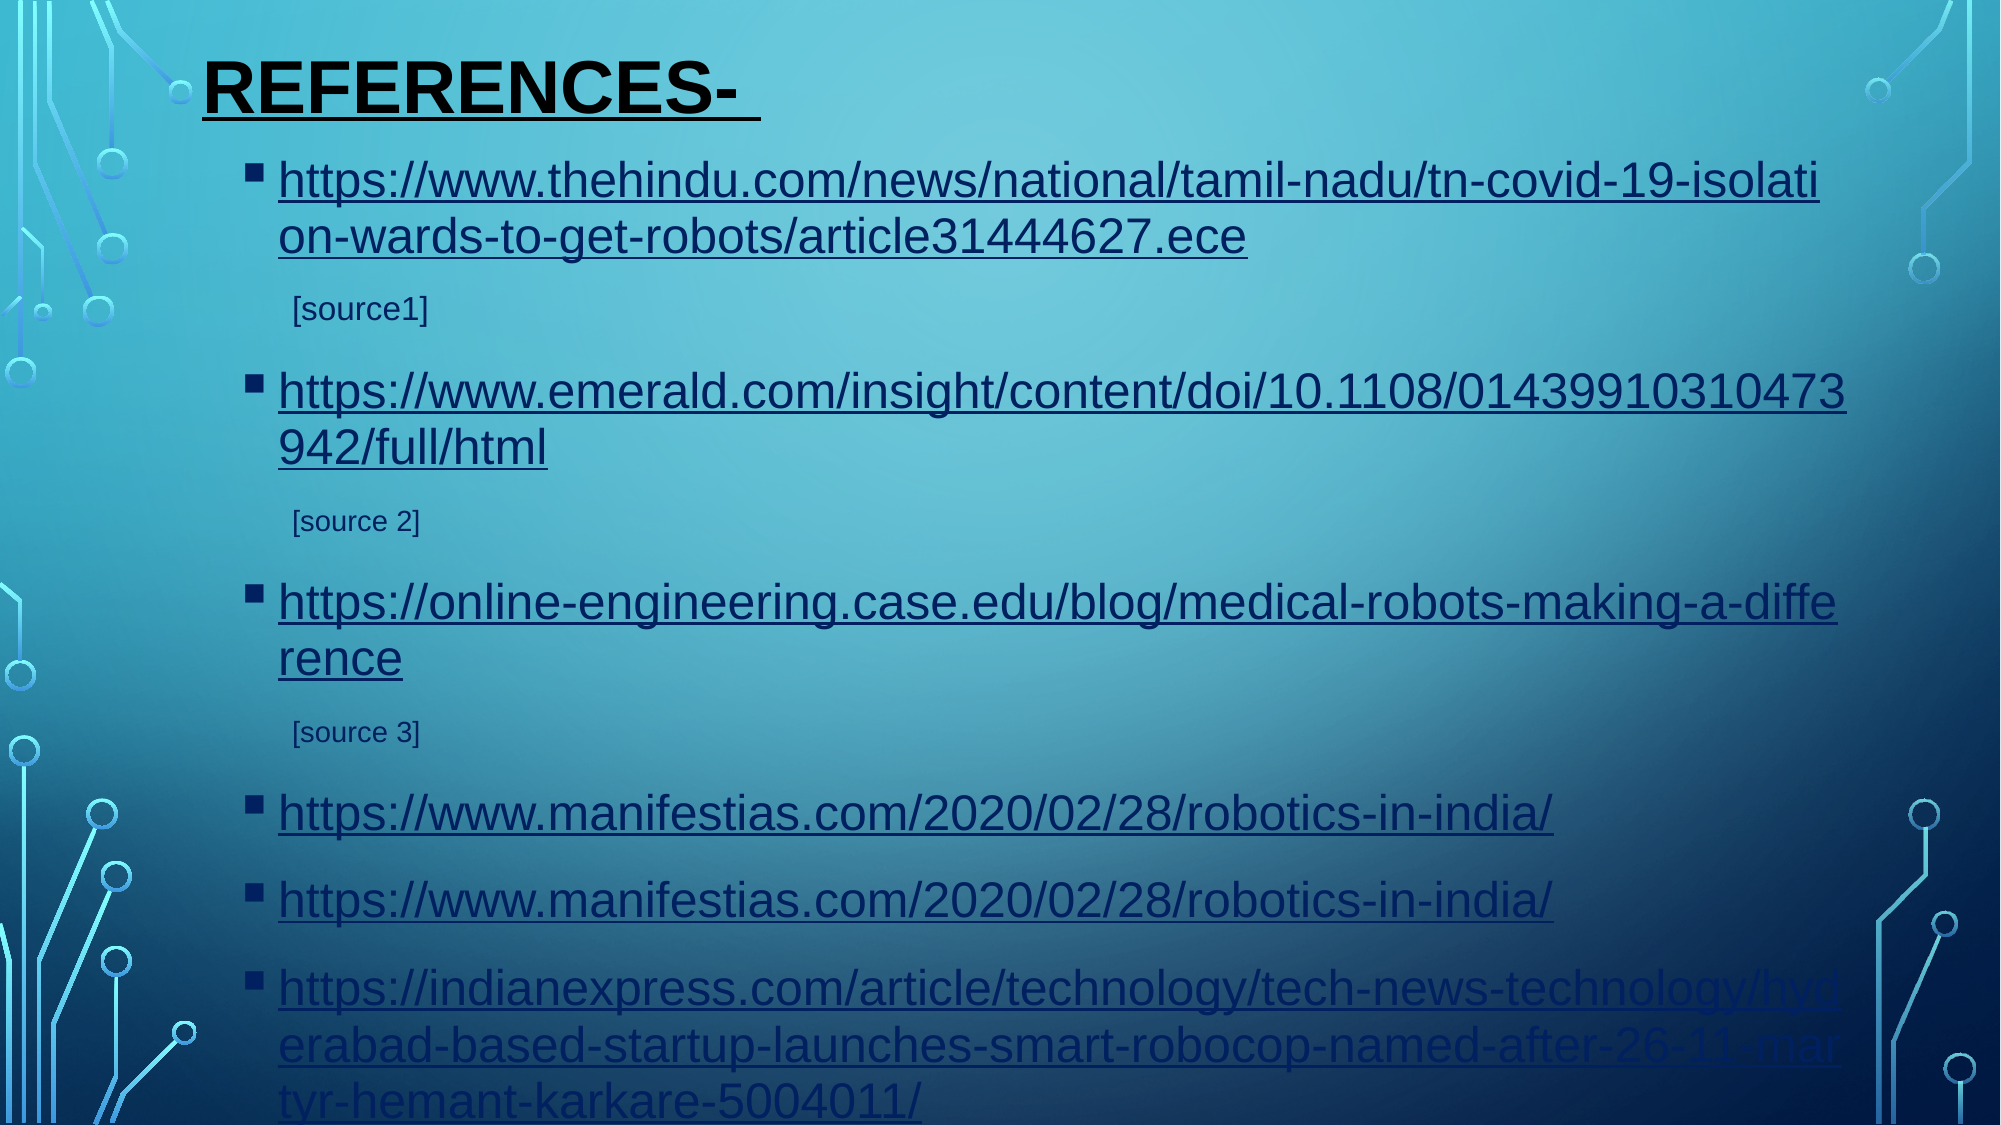

# References-
https://www.thehindu.com/news/national/tamil-nadu/tn-covid-19-isolation-wards-to-get-robots/article31444627.ece [source1]
https://www.emerald.com/insight/content/doi/10.1108/01439910310473942/full/html [source 2]
https://online-engineering.case.edu/blog/medical-robots-making-a-difference [source 3]
https://www.manifestias.com/2020/02/28/robotics-in-india/
https://www.manifestias.com/2020/02/28/robotics-in-india/
https://indianexpress.com/article/technology/tech-news-technology/hyderabad-based-startup-launches-smart-robocop-named-after-26-11-martyr-hemant-karkare-5004011/